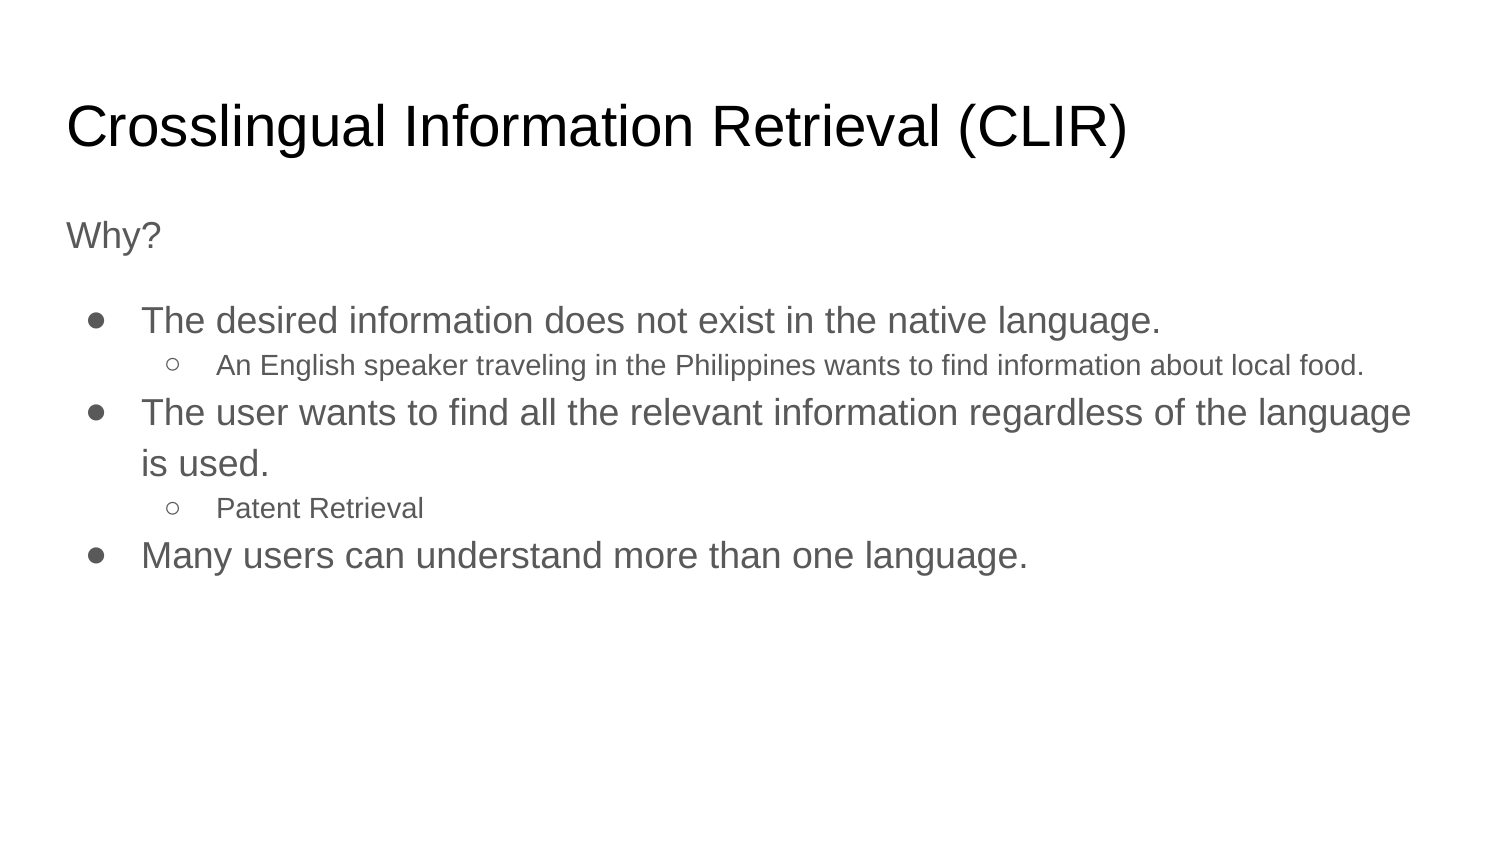

# Crosslingual Information Retrieval (CLIR)
Why?
The desired information does not exist in the native language.
An English speaker traveling in the Philippines wants to find information about local food.
The user wants to find all the relevant information regardless of the language is used.
Patent Retrieval
Many users can understand more than one language.